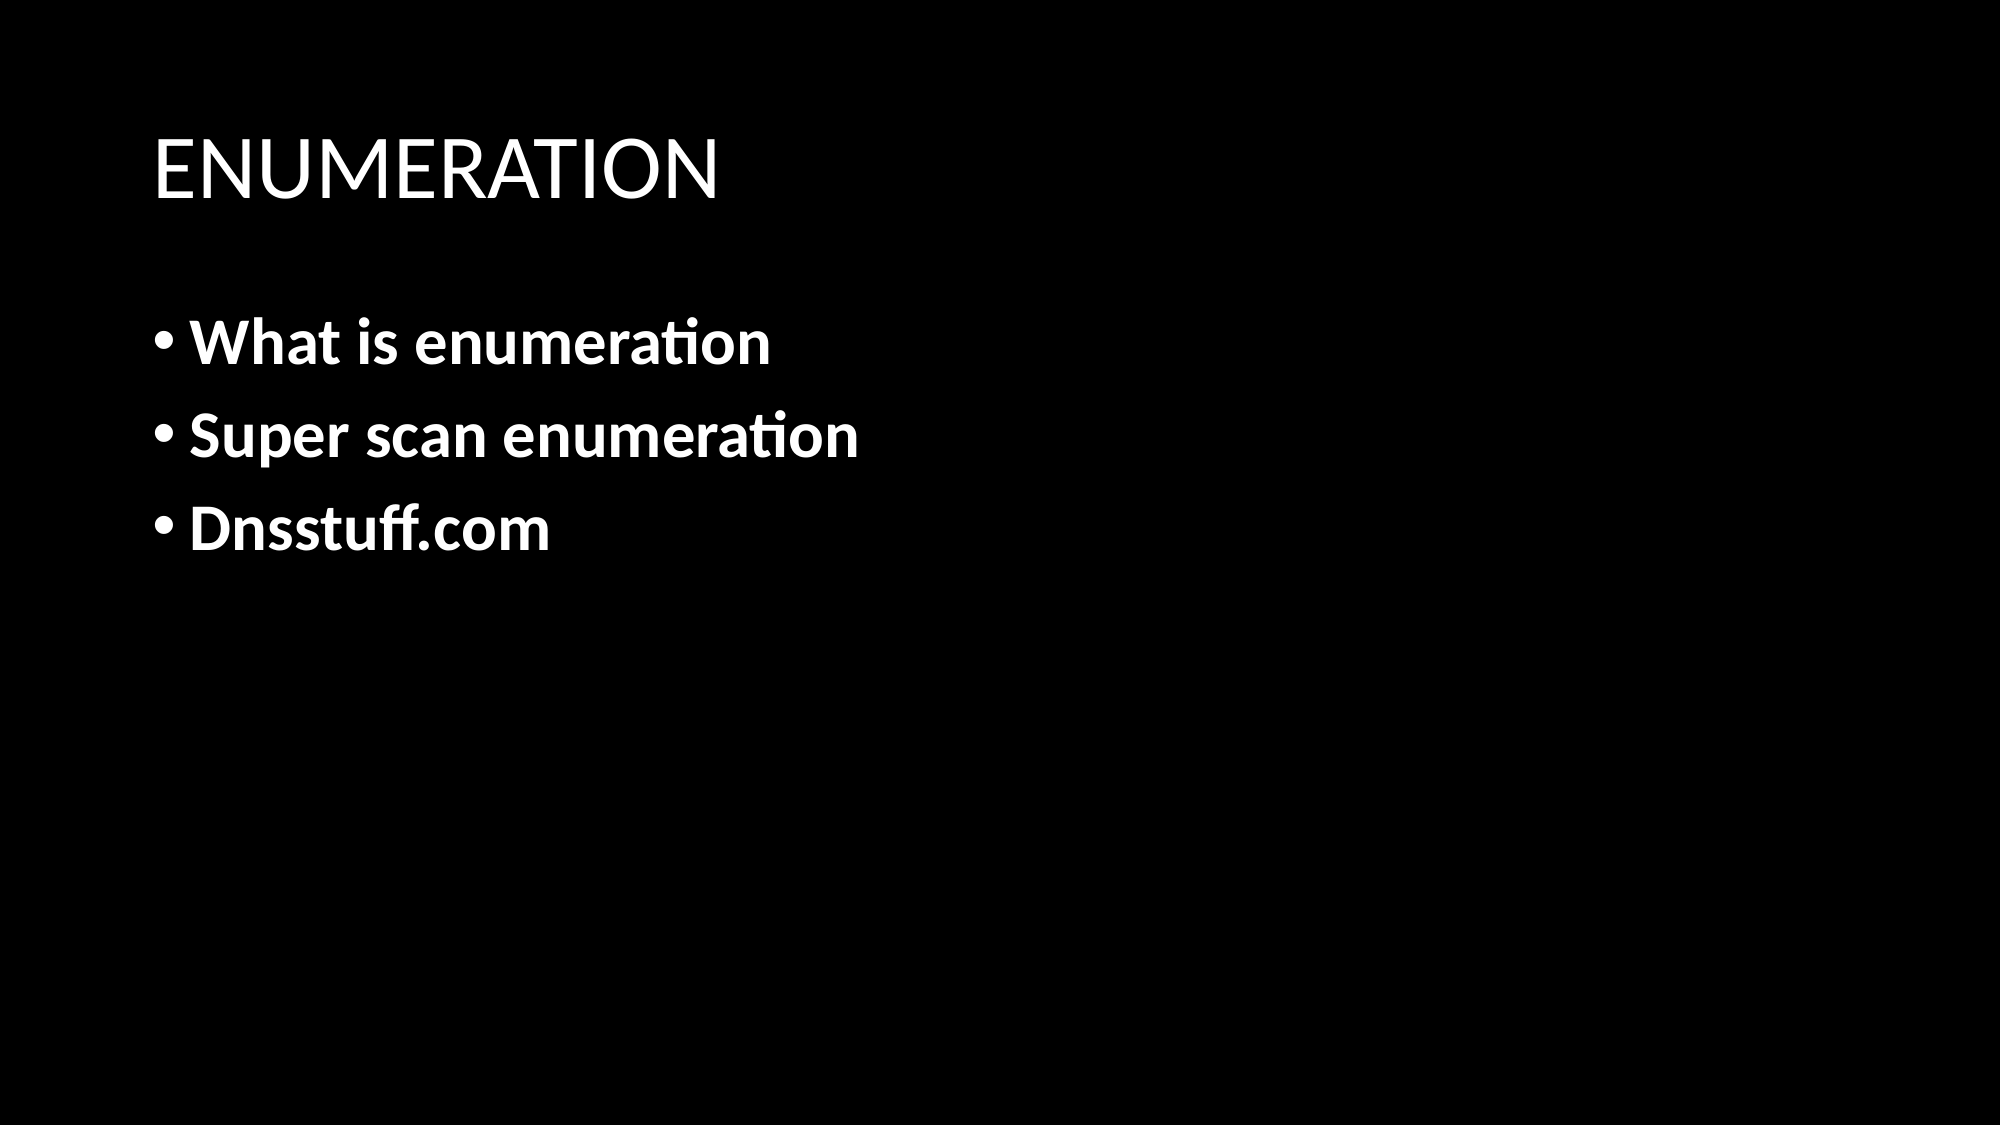

# ENUMERATION
What is enumeration
Super scan enumeration
Dnsstuff.com